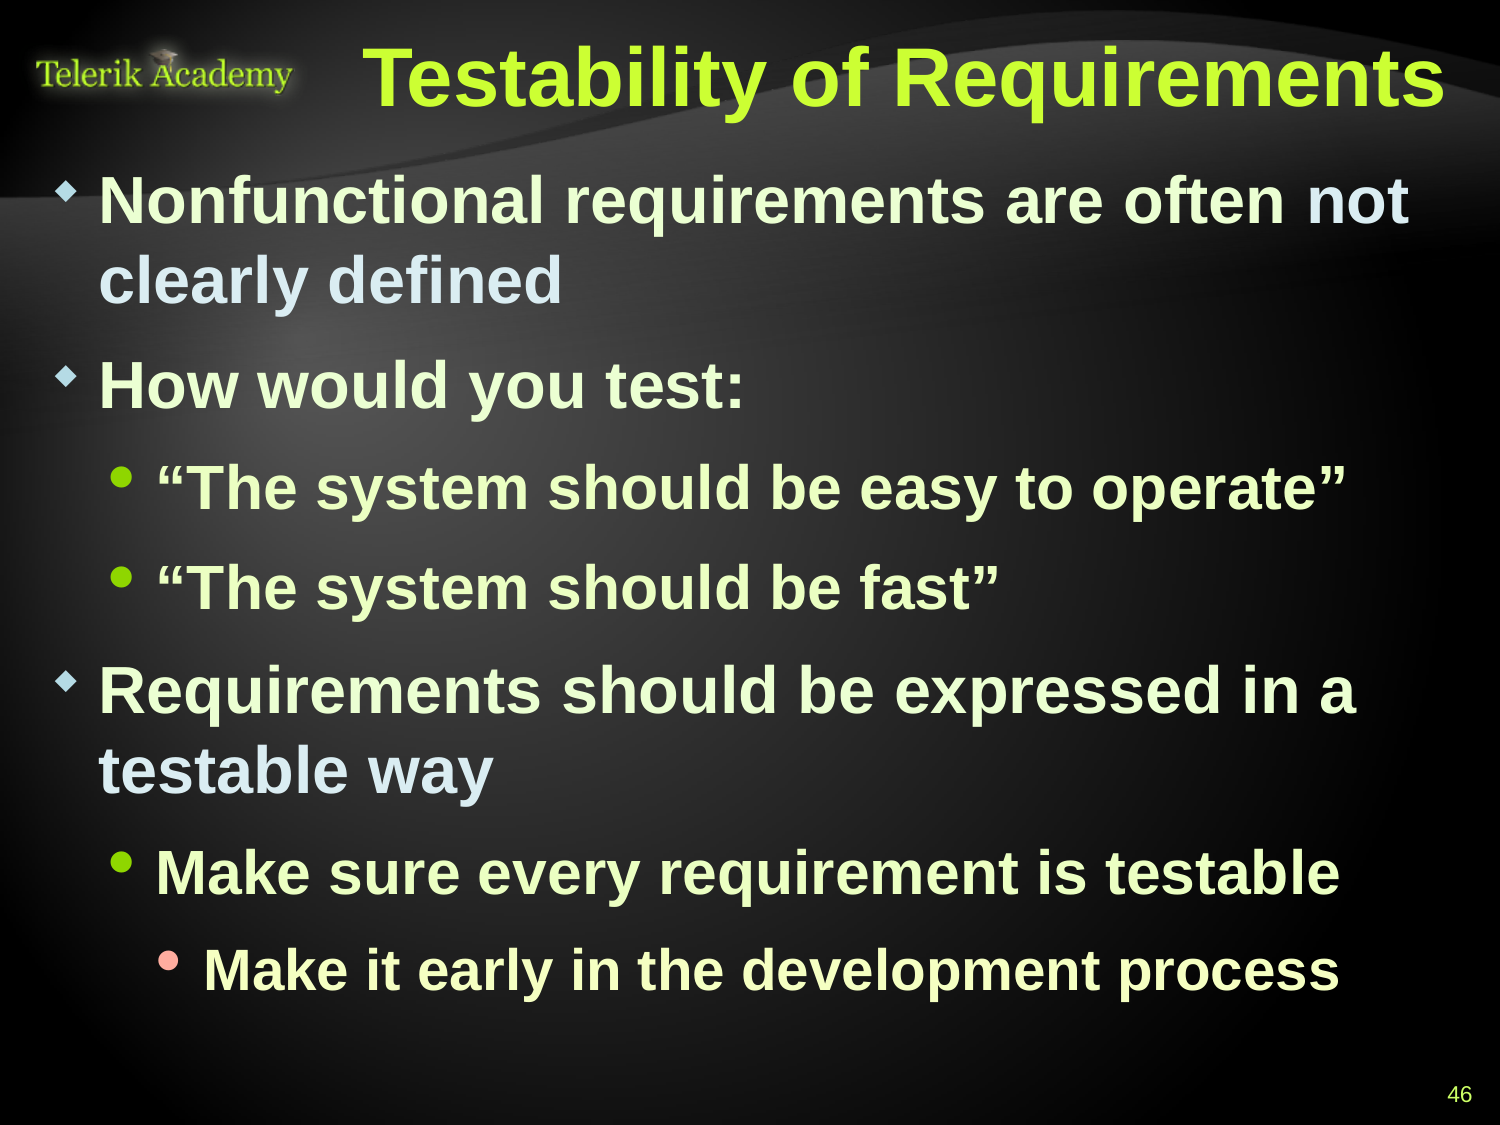

# Testability of Requirements
Nonfunctional requirements are often not clearly defined
How would you test:
“The system should be easy to operate”
“The system should be fast”
Requirements should be expressed in a testable way
Make sure every requirement is testable
Make it early in the development process
46